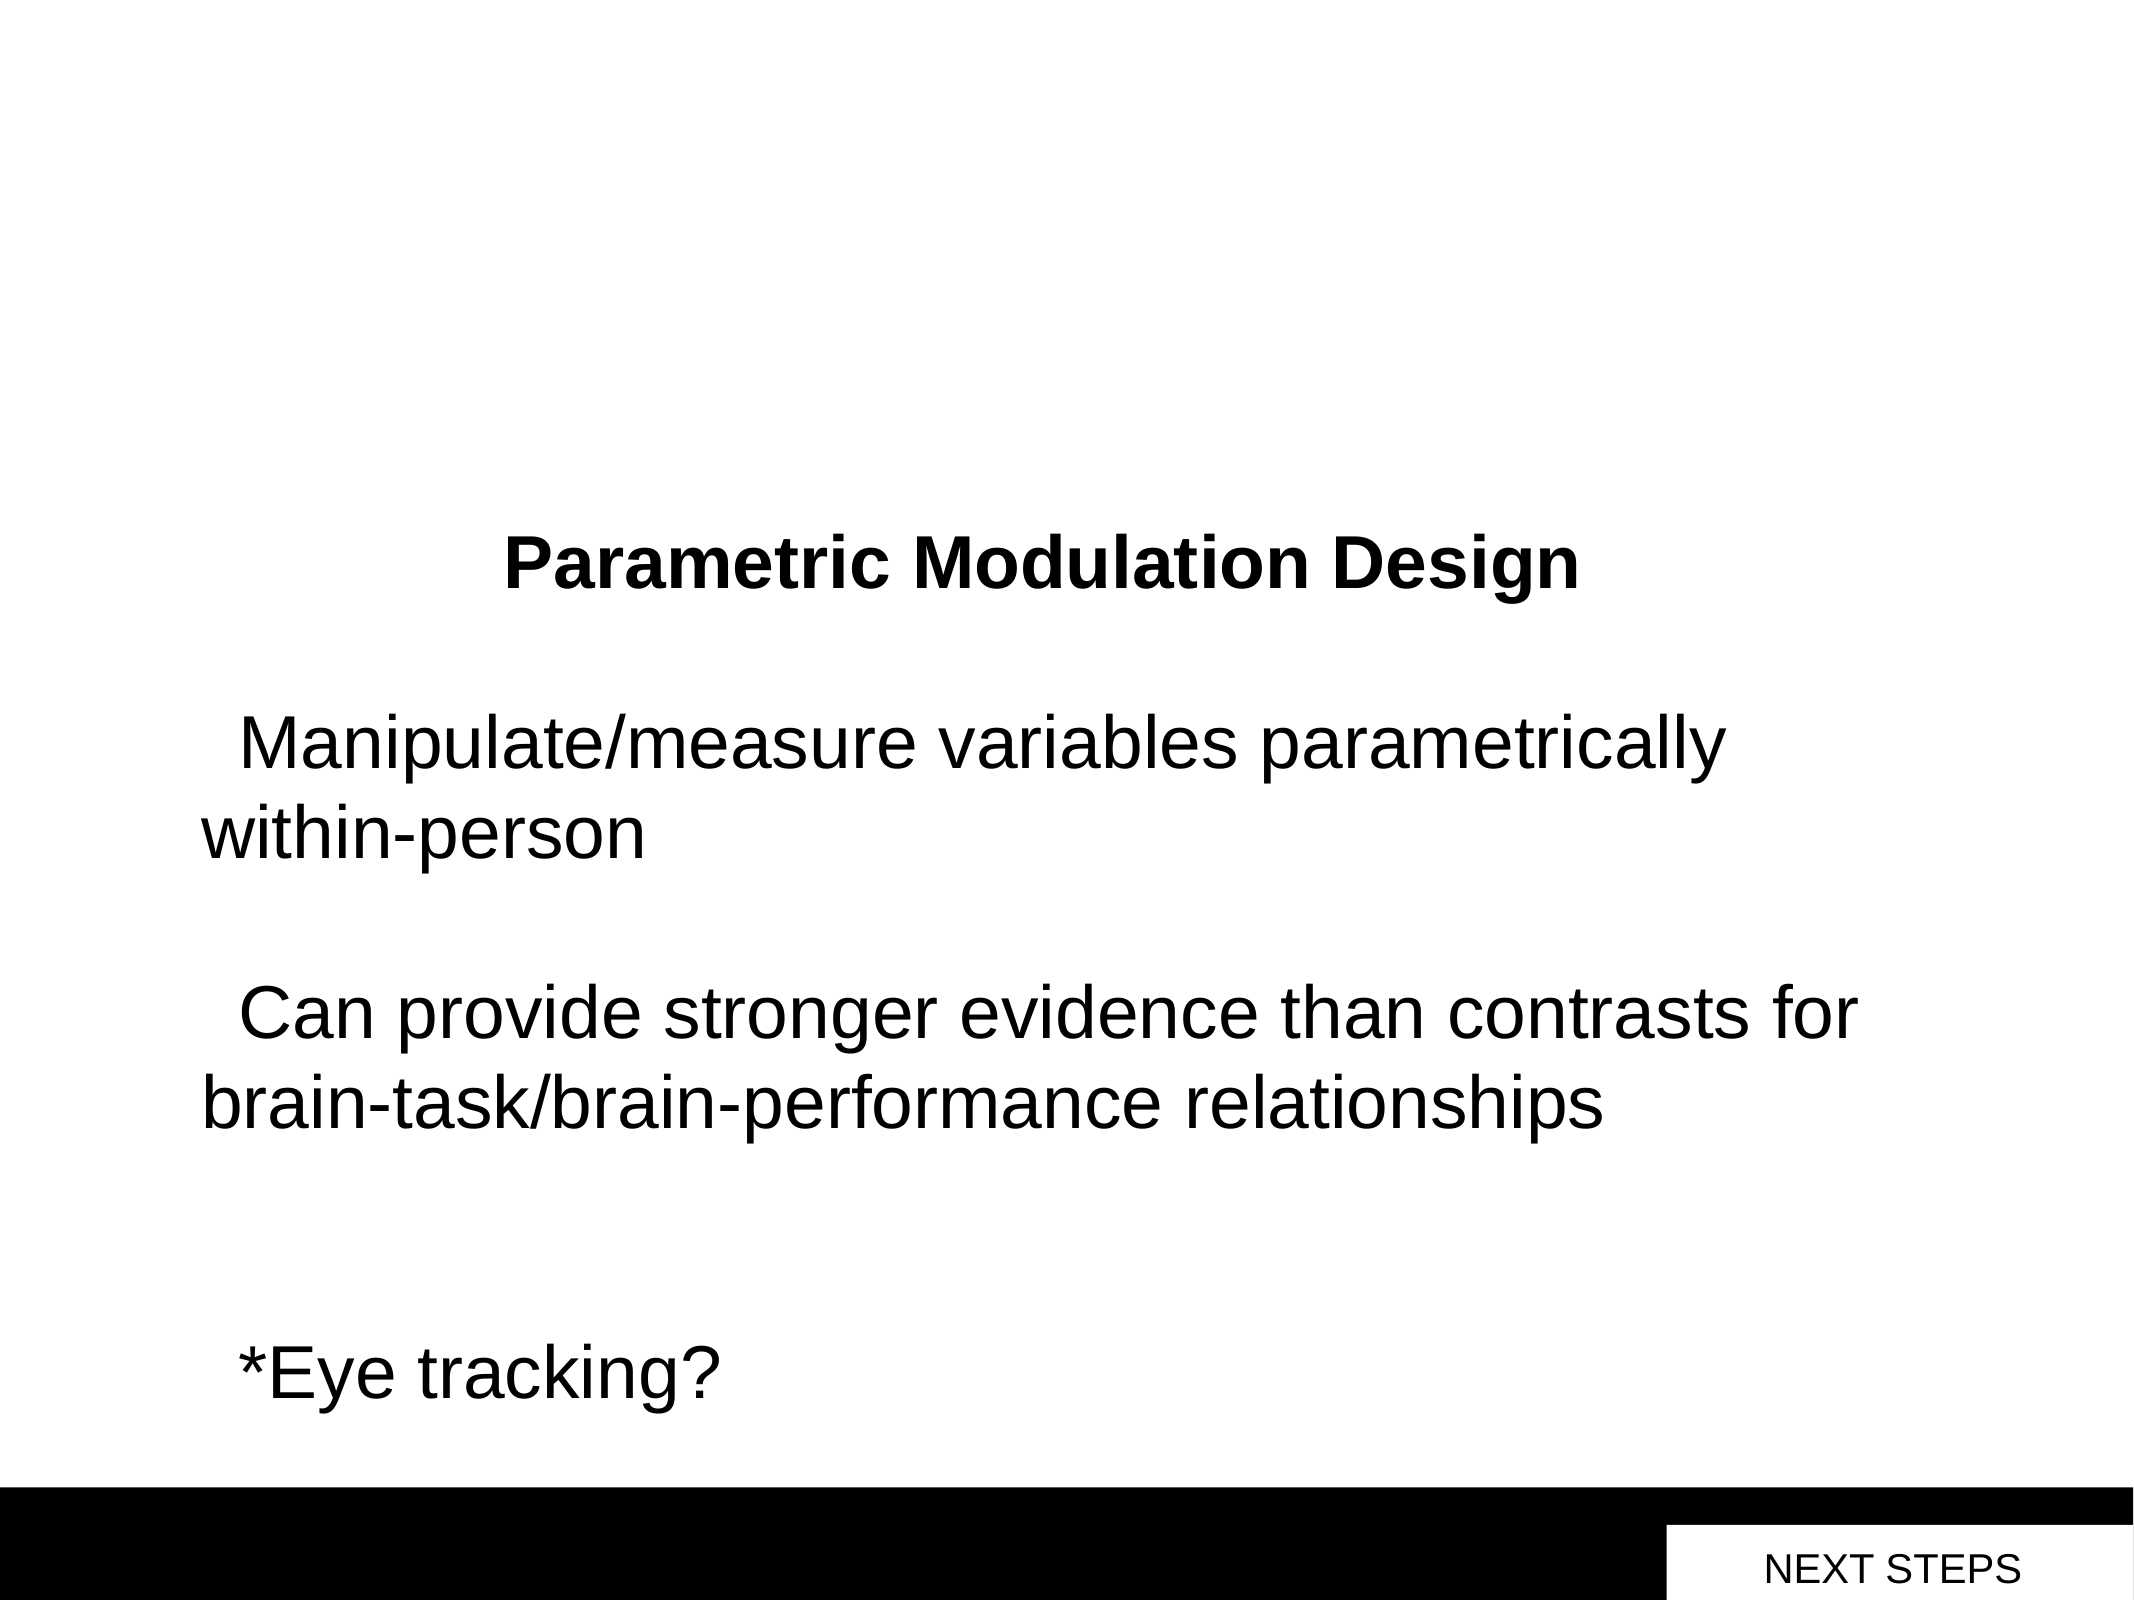

Parametric Modulation Design

Manipulate/measure variables parametrically within-person

Can provide stronger evidence than contrasts for brain-task/brain-performance relationships

*Eye tracking?

NEXT STEPS